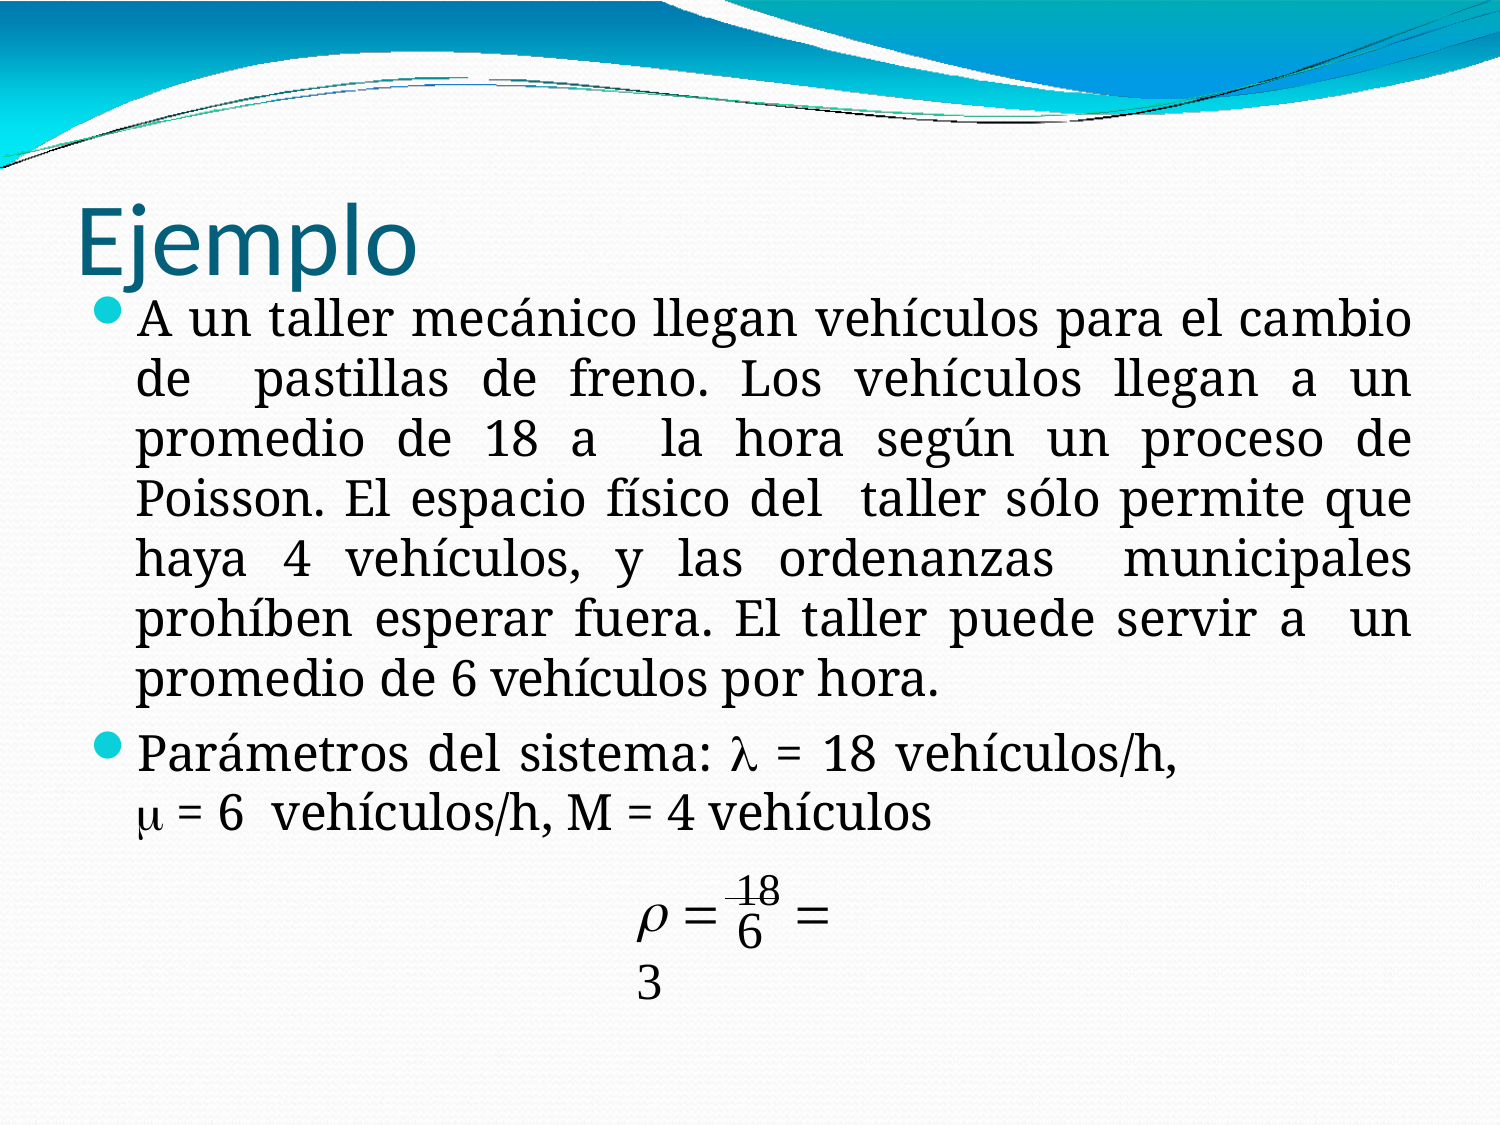

# Ejemplo
A un taller mecánico llegan vehículos para el cambio de  pastillas de freno. Los vehículos llegan a un promedio de 18 a  la hora según un proceso de Poisson. El espacio físico del  taller sólo permite que haya 4 vehículos, y las ordenanzas  municipales prohíben esperar fuera. El taller puede servir a  un promedio de 6 vehículos por hora.
Parámetros del sistema: λ = 18 vehículos/h, μ = 6  vehículos/h, M = 4 vehículos
ρ = 18 = 3
6